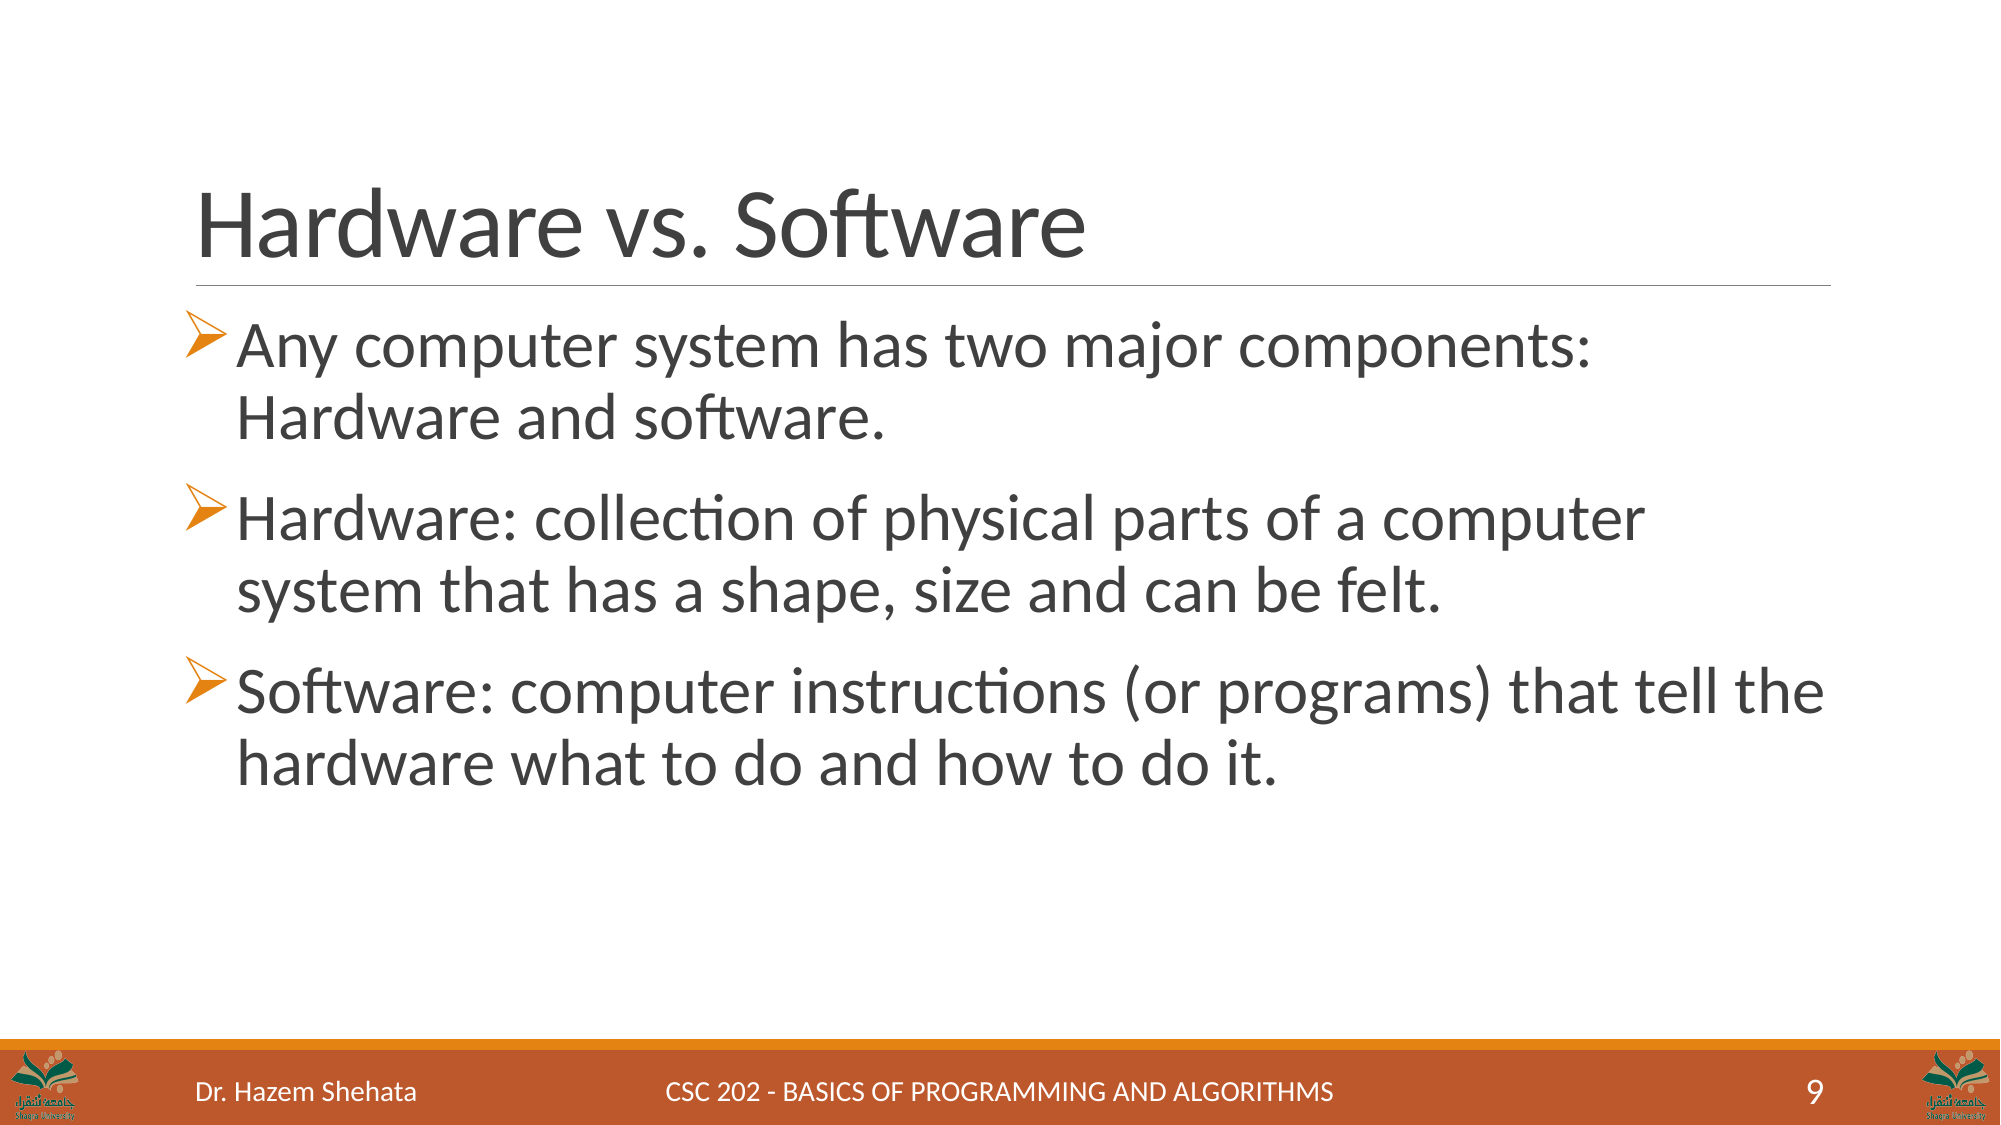

# Hardware vs. Software
Any computer system has two major components: Hardware and software.
Hardware: collection of physical parts of a computer system that has a shape, size and can be felt.
Software: computer instructions (or programs) that tell the hardware what to do and how to do it.
Dr. Hazem Shehata
CSC 202 - Basics of Programming and Algorithms
9